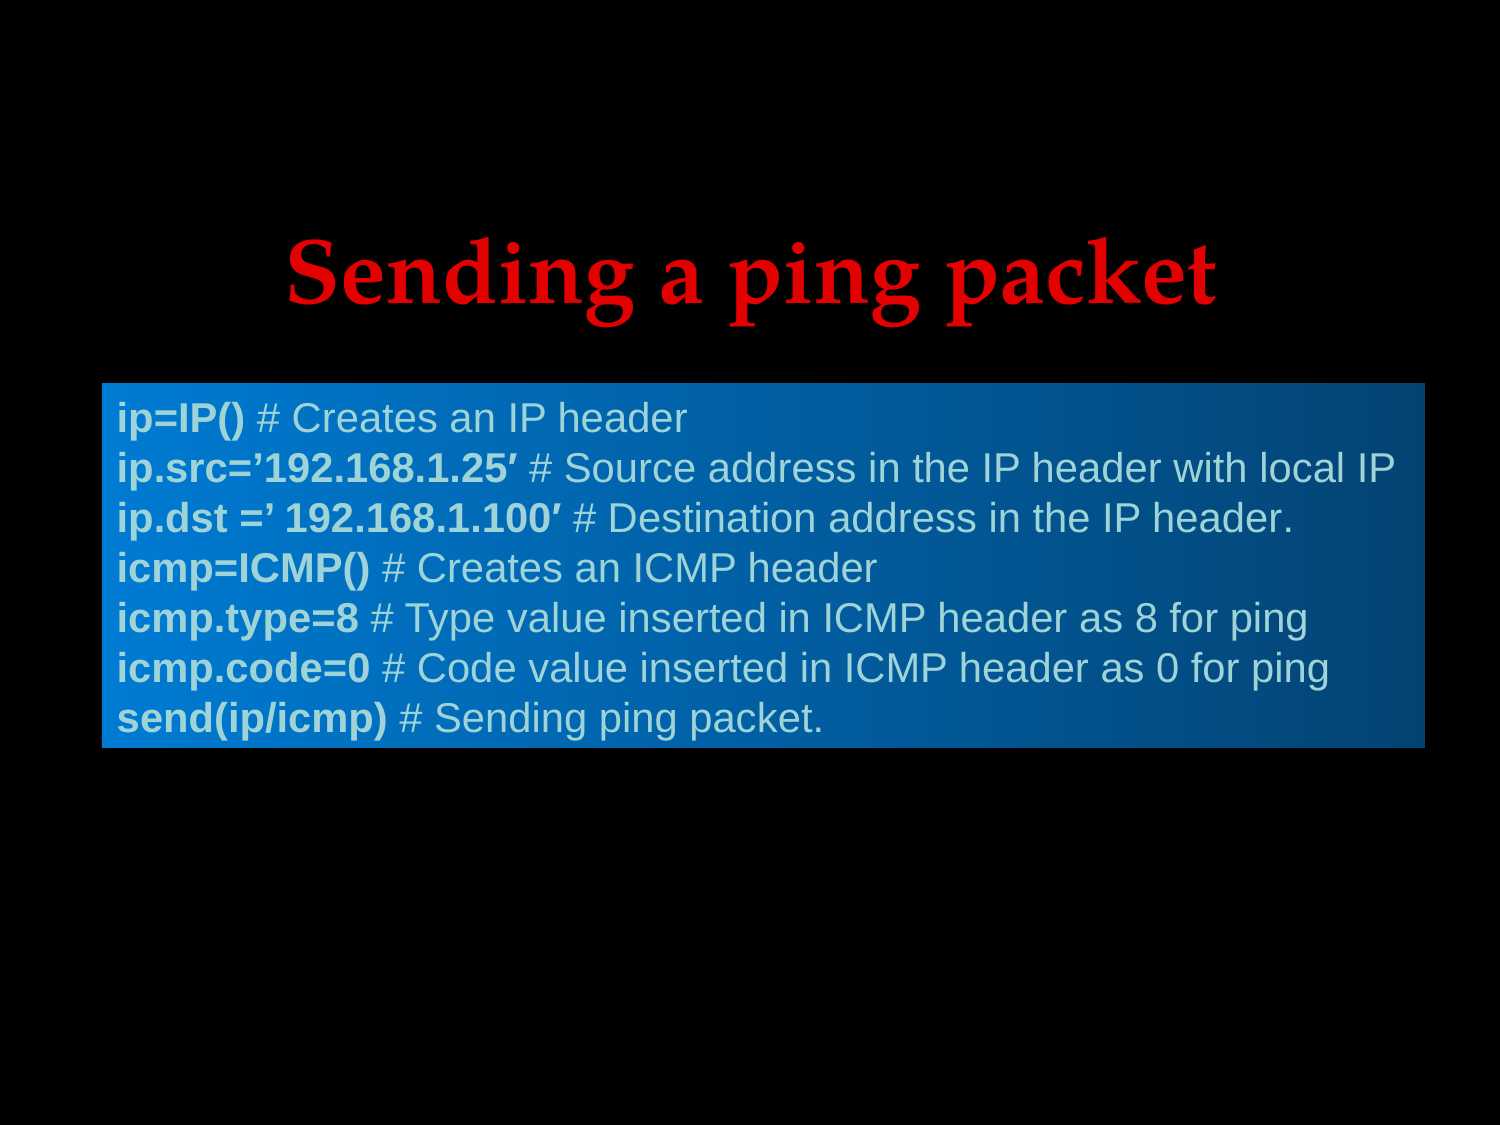

# Sending a ping packet
ip=IP() # Creates an IP header
ip.src=’192.168.1.25′ # Source address in the IP header with local IP
ip.dst =’ 192.168.1.100′ # Destination address in the IP header.
icmp=ICMP() # Creates an ICMP header
icmp.type=8 # Type value inserted in ICMP header as 8 for ping icmp.code=0 # Code value inserted in ICMP header as 0 for ping
send(ip/icmp) # Sending ping packet.